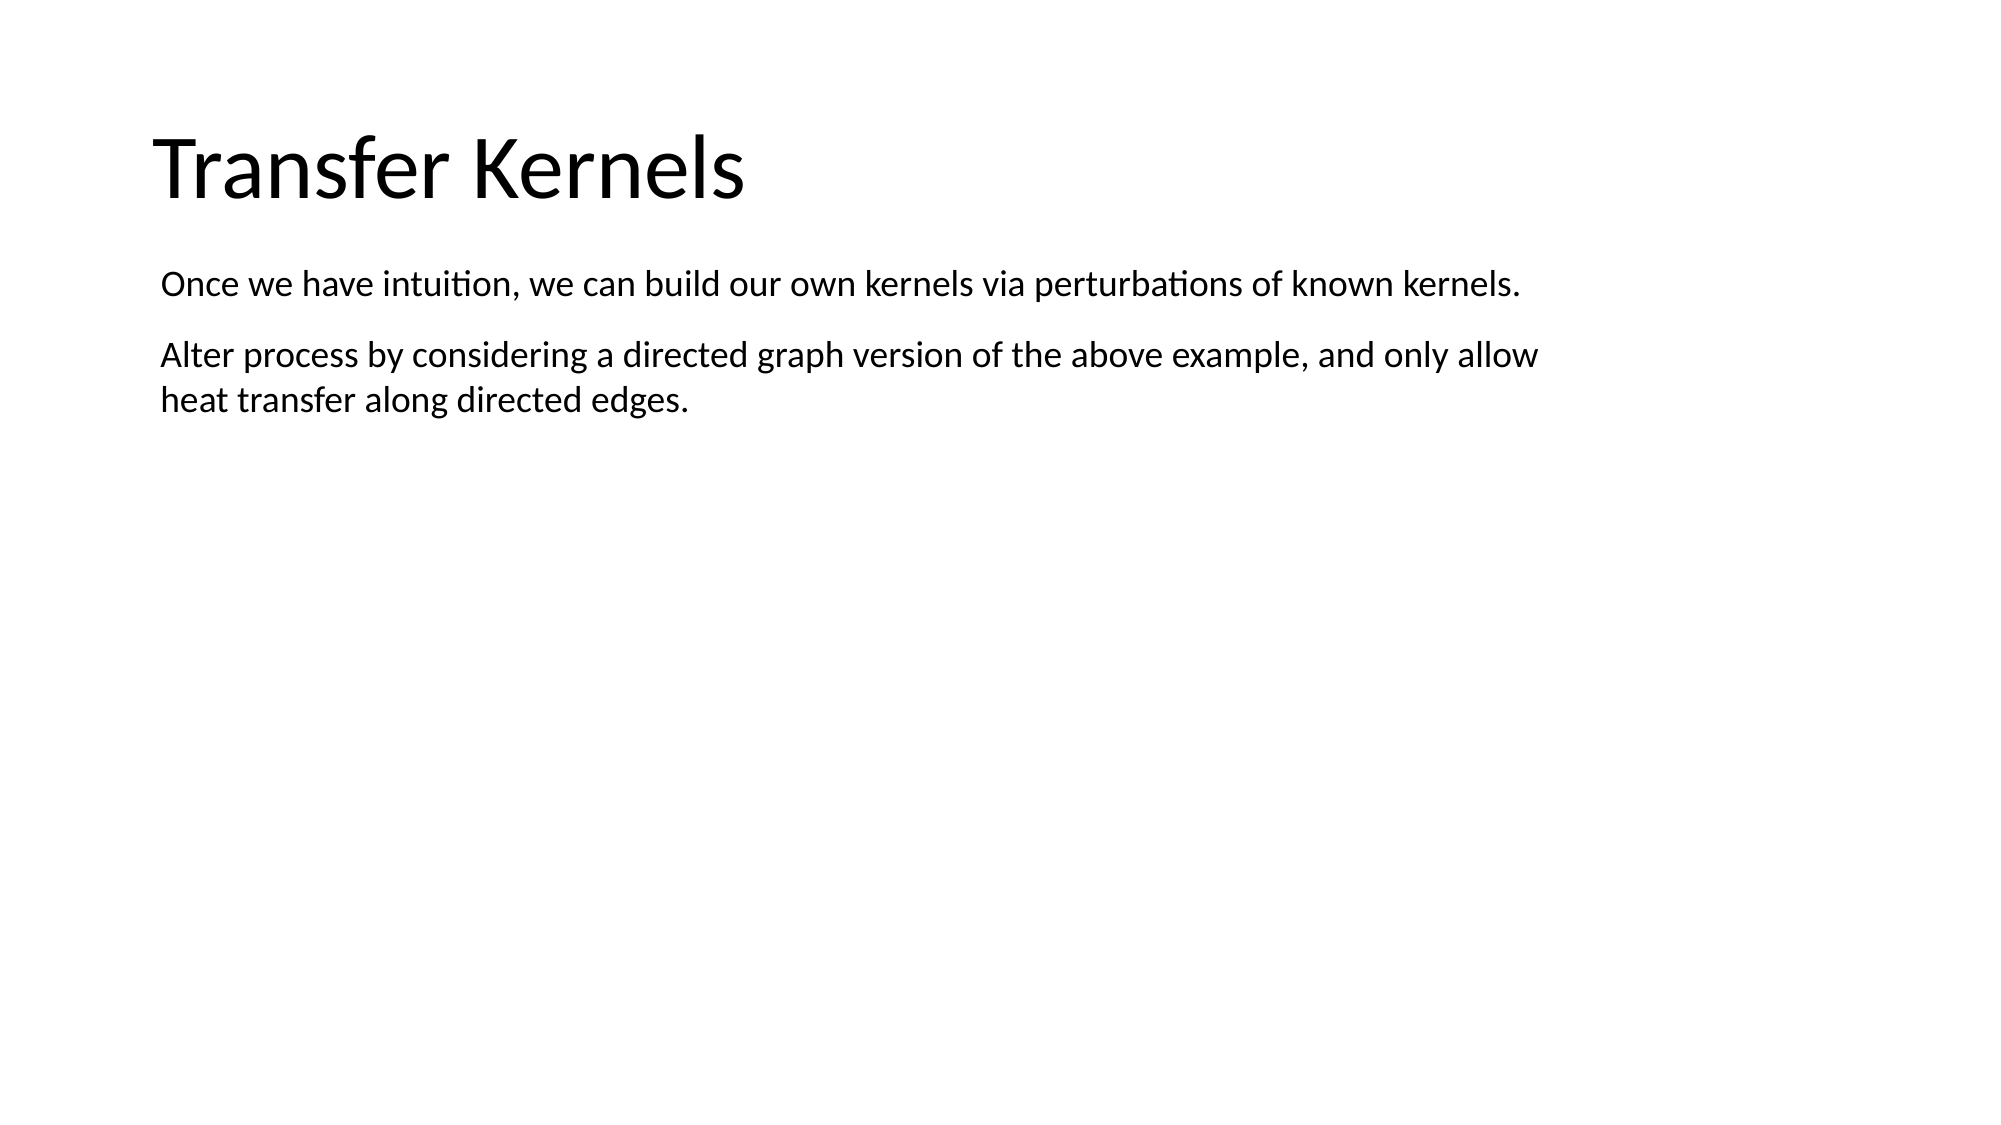

# Transfer Kernels
Once we have intuition, we can build our own kernels via perturbations of known kernels.
Alter process by considering a directed graph version of the above example, and only allow
heat transfer along directed edges.